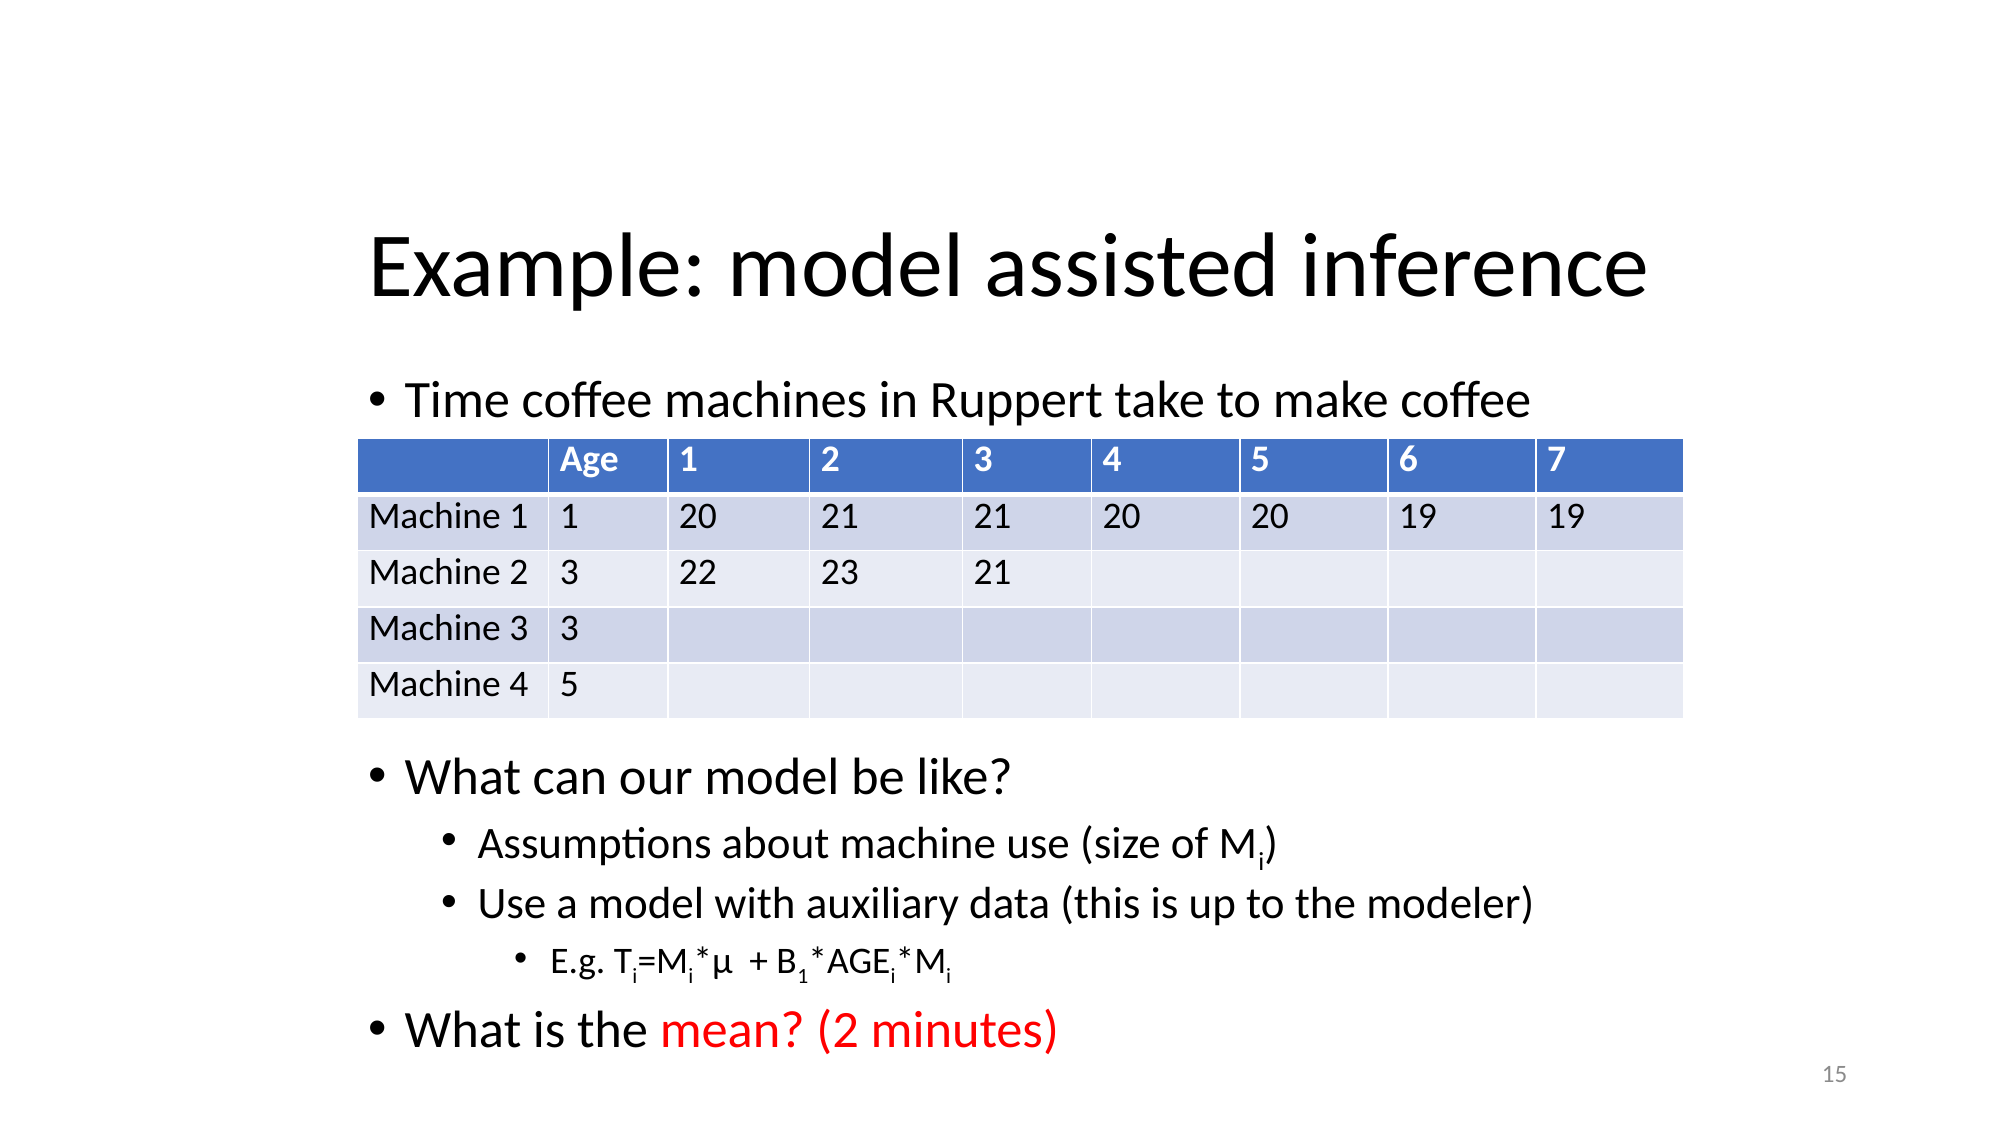

# Example: model assisted inference
Time coffee machines in Ruppert take to make coffee

What can our model be like?
Assumptions about machine use (size of Mi)
Use a model with auxiliary data (this is up to the modeler)
E.g. Ti=Mi*μ  + B1*AGEi*Mi
What is the mean? (2 minutes)
|  | Age | 1 | 2 | 3 | 4 | 5 | 6 | 7 |
| --- | --- | --- | --- | --- | --- | --- | --- | --- |
| Machine 1 | 1 | 20 | 21 | 21 | 20 | 20 | 19 | 19 |
| Machine 2 | 3 | 22 | 23 | 21 |  |  |  |  |
| Machine 3 | 3 |  |  |  |  |  |  |  |
| Machine 4 | 5 |  |  |  |  |  |  |  |
15